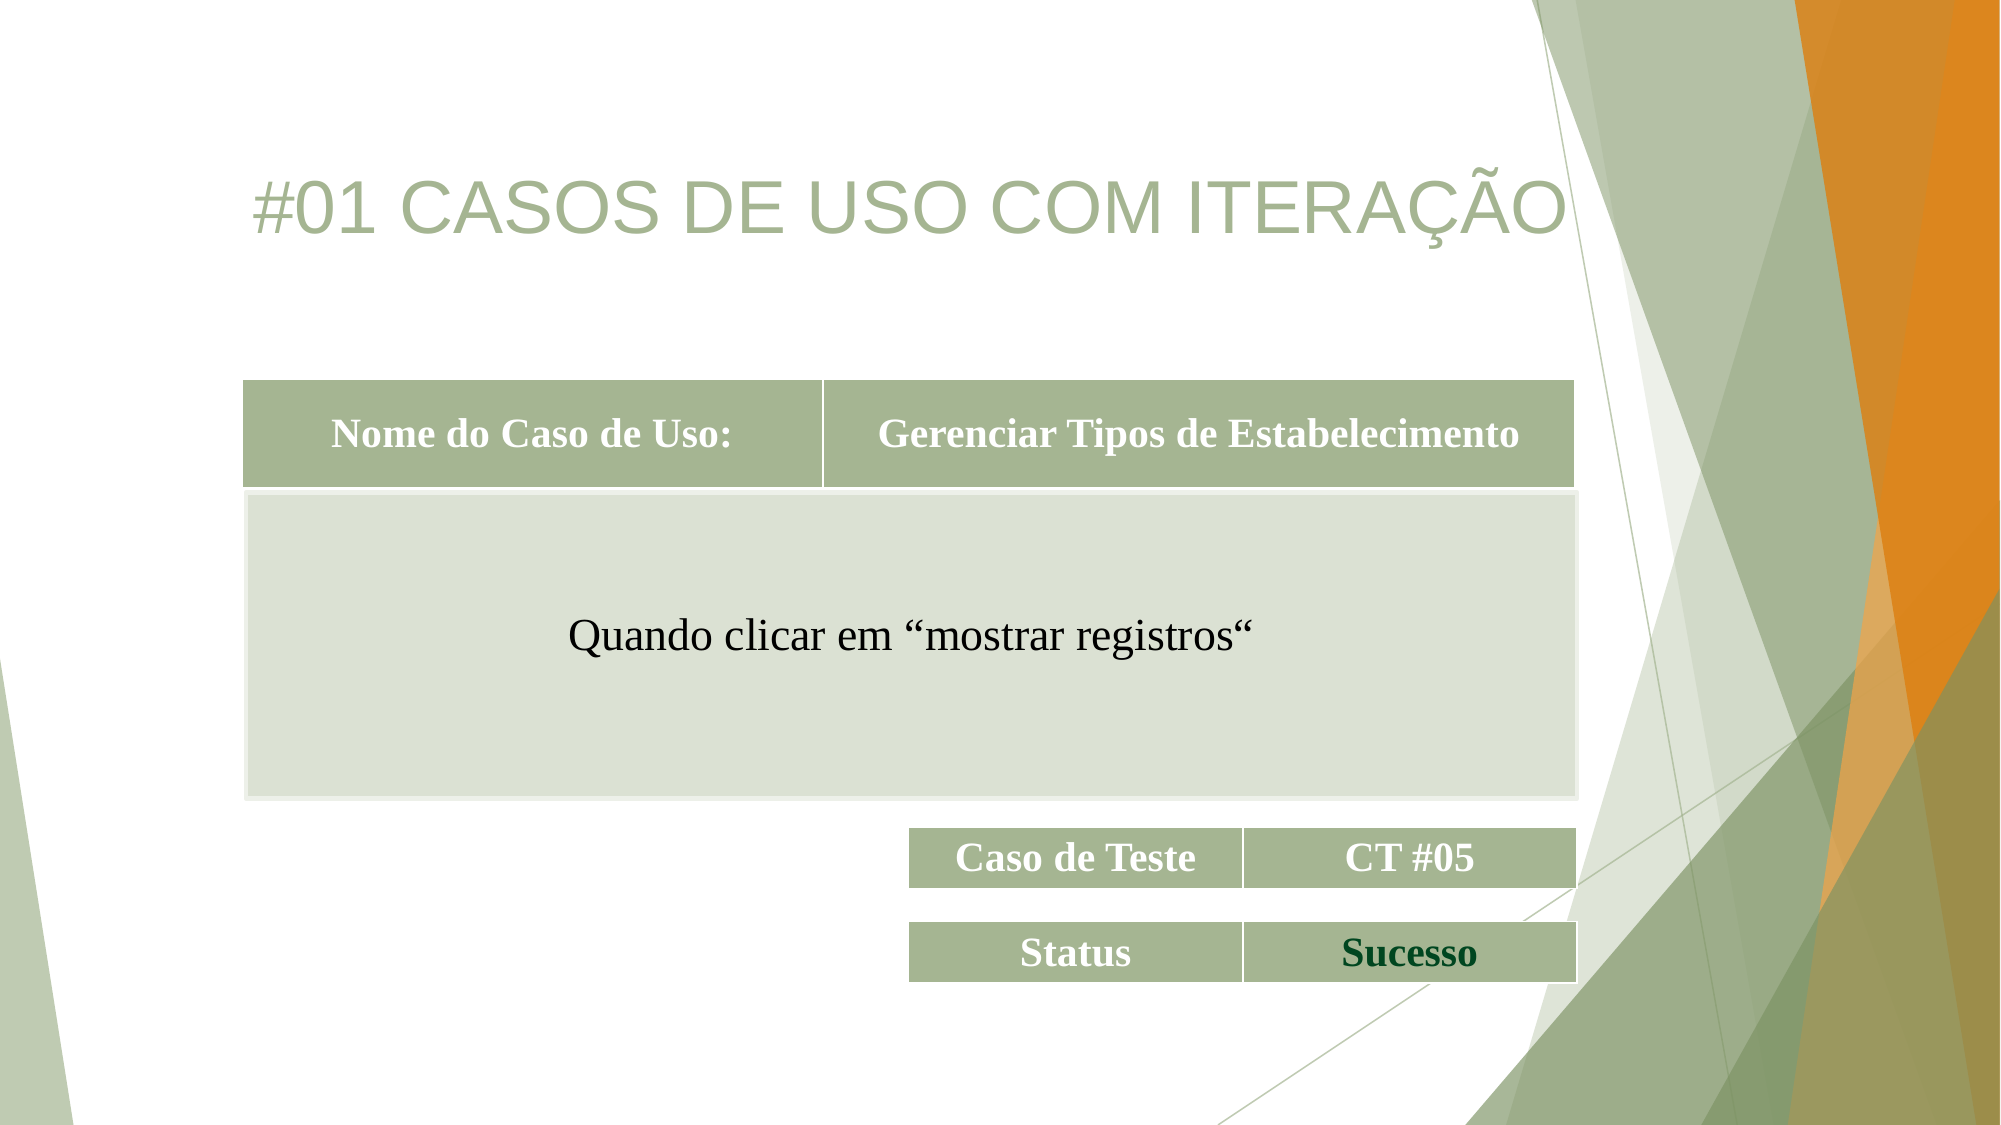

#01 CASOS DE USO COM ITERAÇÃO
| Nome do Caso de Uso: | Gerenciar Tipos de Estabelecimento |
| --- | --- |

Quando clicar em “mostrar registros“

| Caso de Teste | CT #05 |
| --- | --- |
| Status | Sucesso |
| --- | --- |